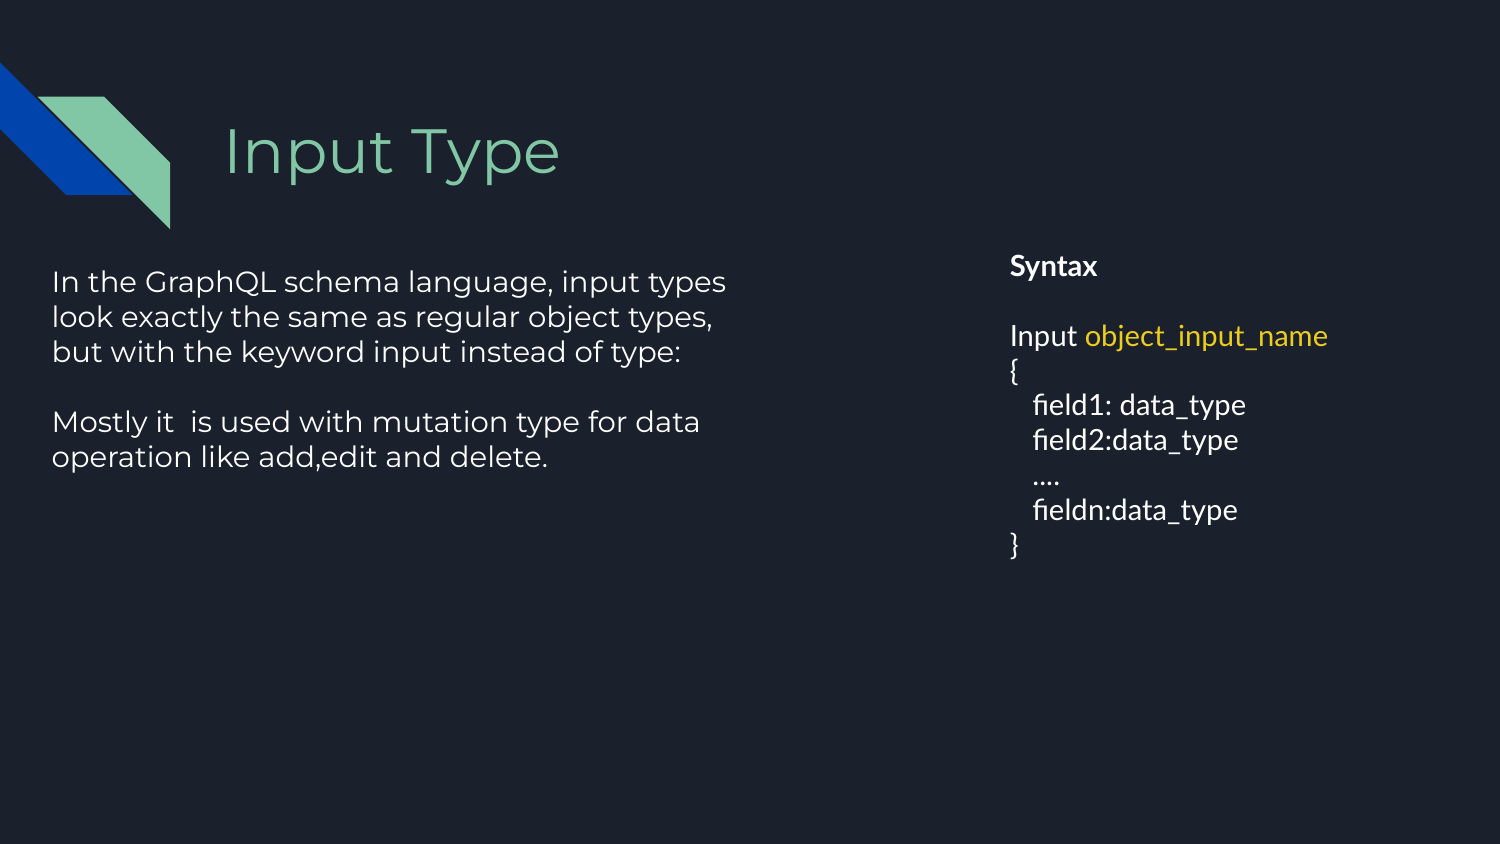

Input Type

Syntax

Input object_input_name
{
   field1: data_type
   field2:data_type
   ....
   fieldn:data_type
}

# In the GraphQL schema language, input types look exactly the same as regular object types, but with the keyword input instead of type:

Mostly it  is used with mutation type for data operation like add,edit and delete.